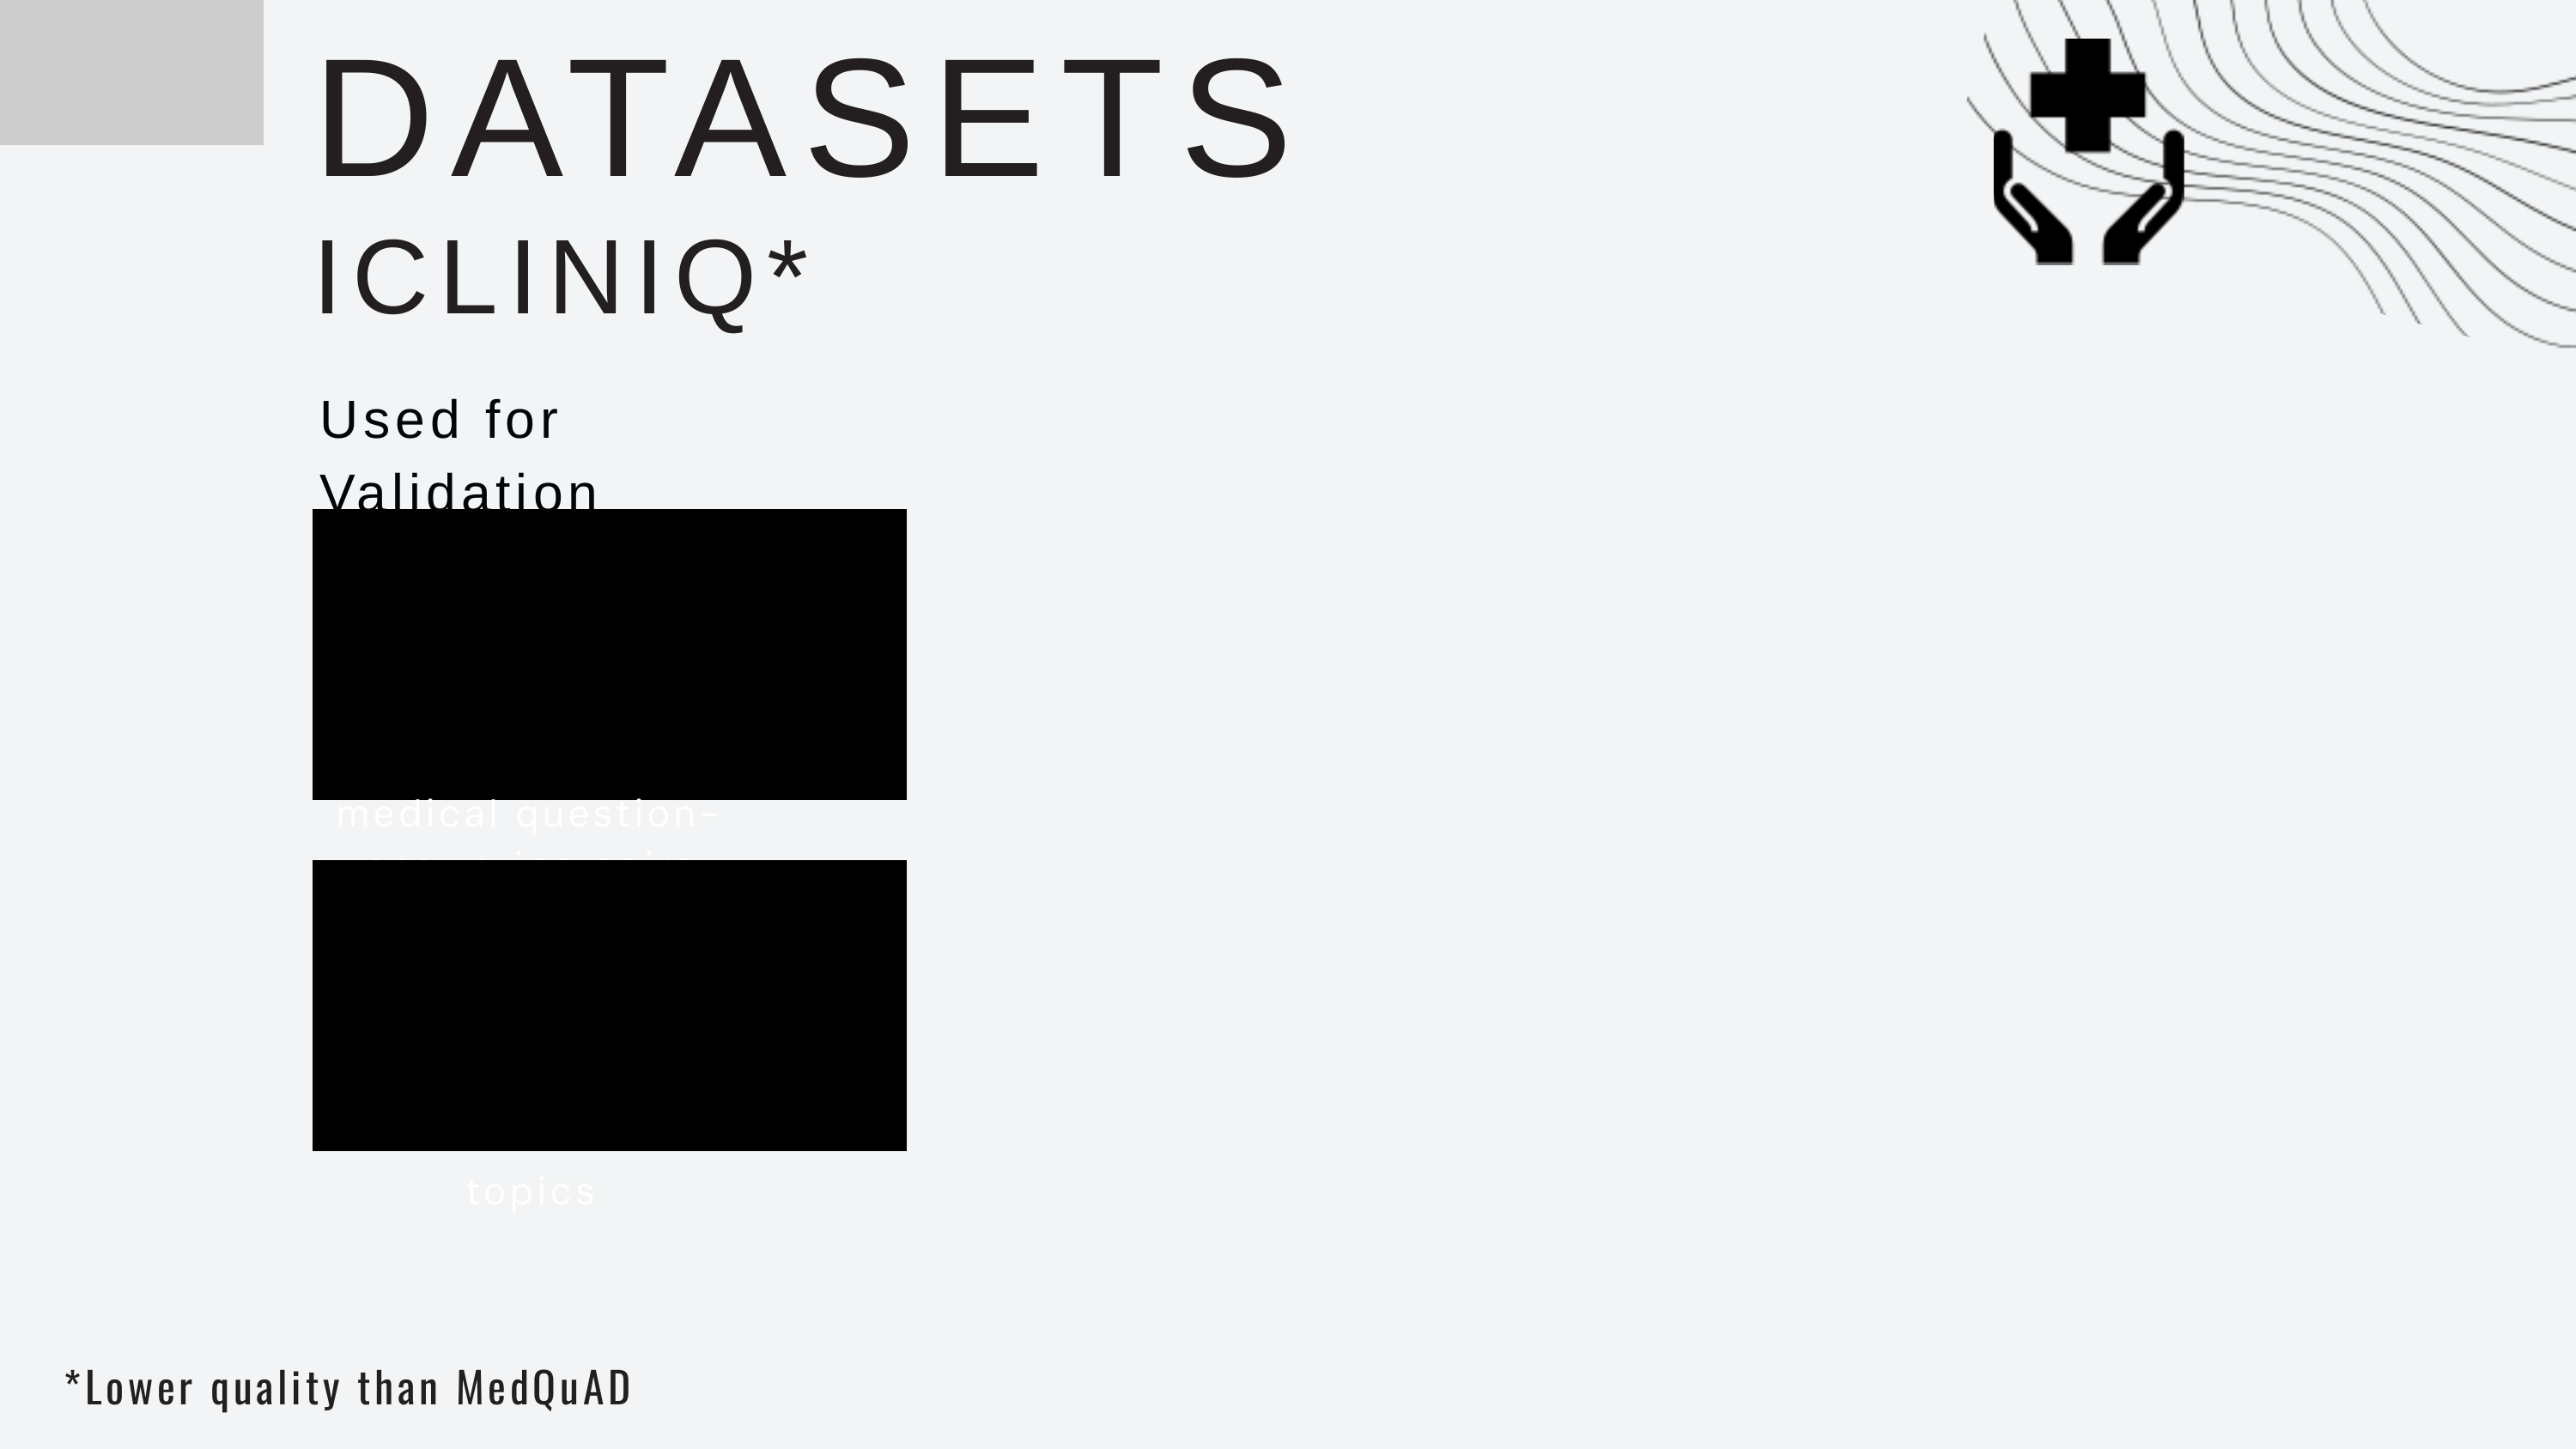

DATASETS

ICLINIQ*

Used for Validation

27k

medical question-answering pairs

70

topics
*Lower quality than MedQuAD